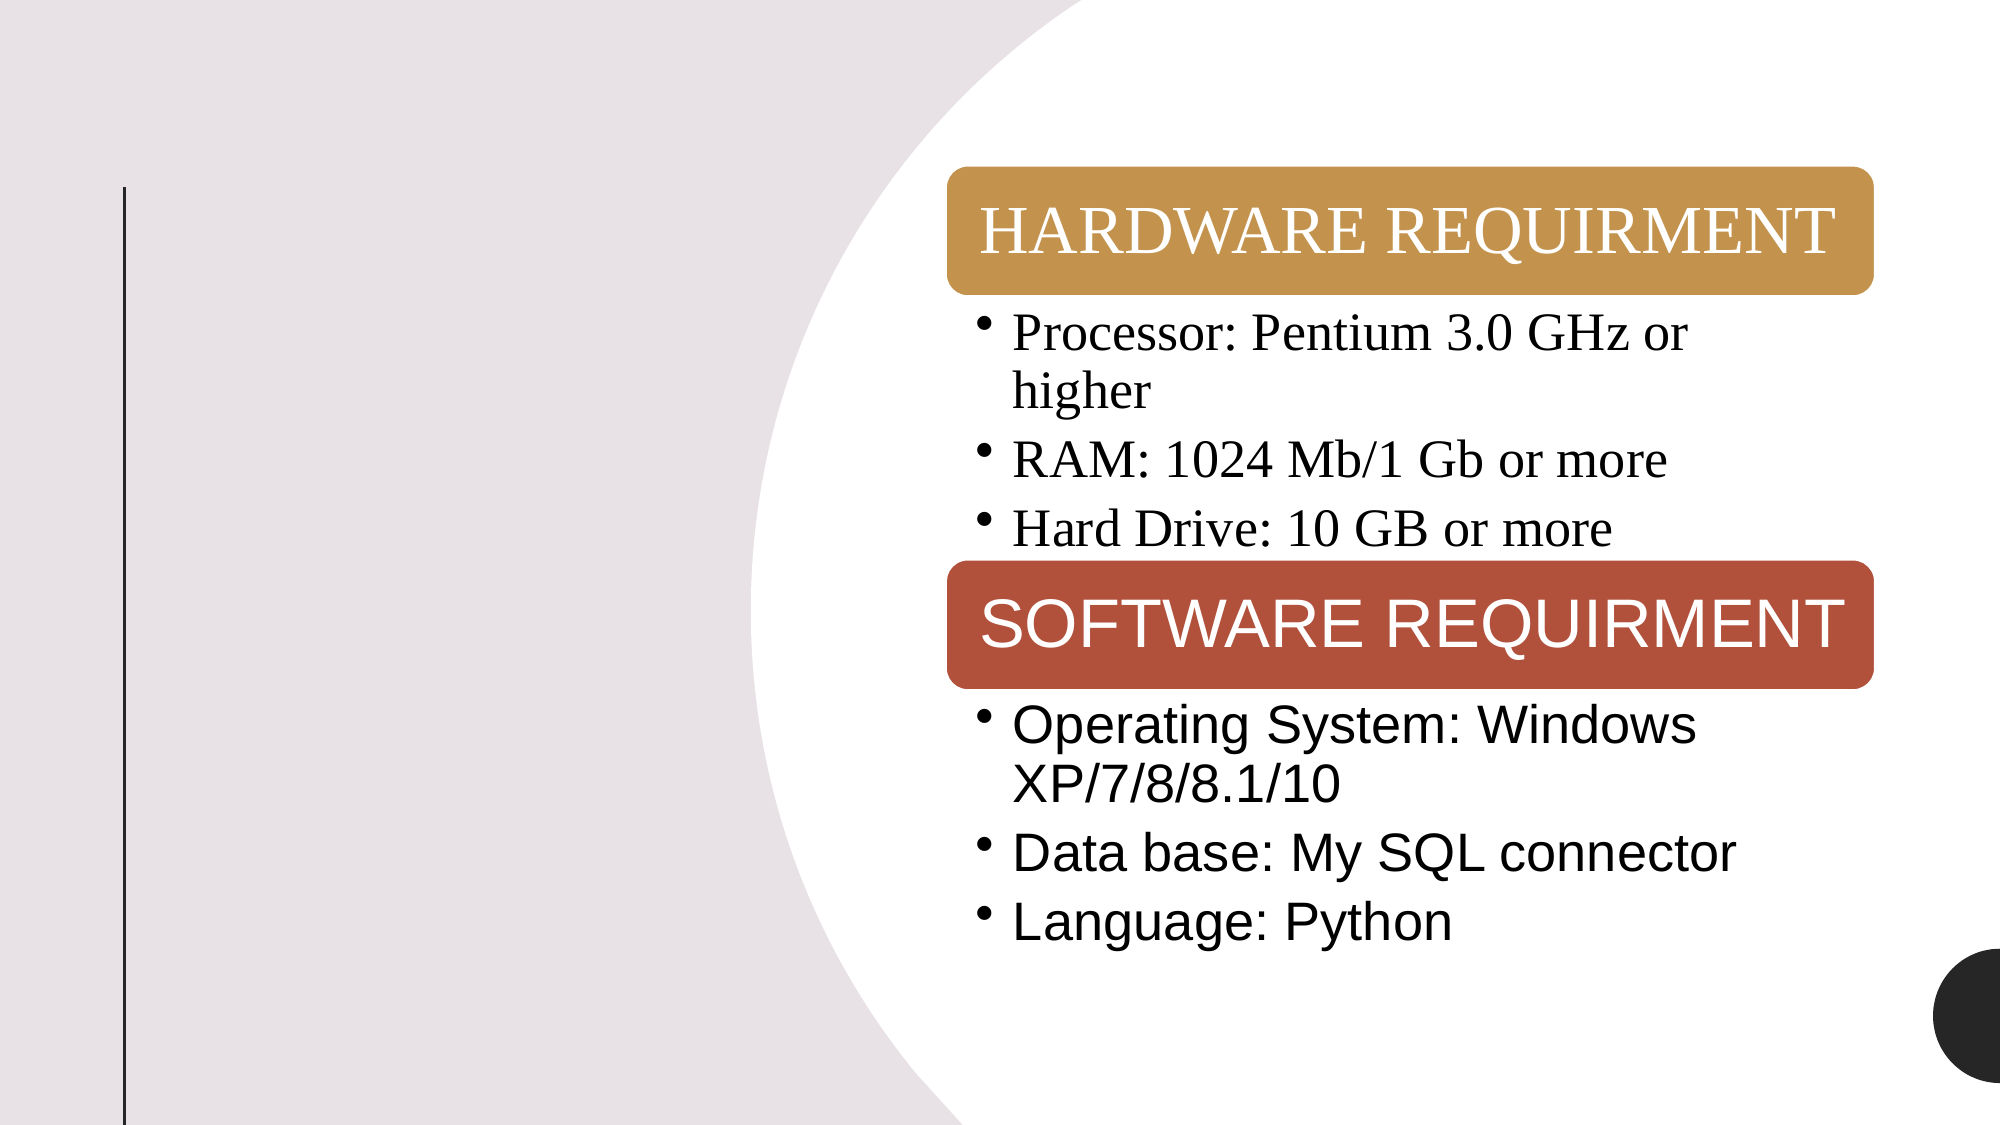

HARDWARE REQUIRMENT
Processor: Pentium 3.0 GHz or higher
RAM: 1024 Mb/1 Gb or more
Hard Drive: 10 GB or more
SOFTWARE REQUIRMENT
Operating System: Windows XP/7/8/8.1/10
Data base: My SQL connector
Language: Python